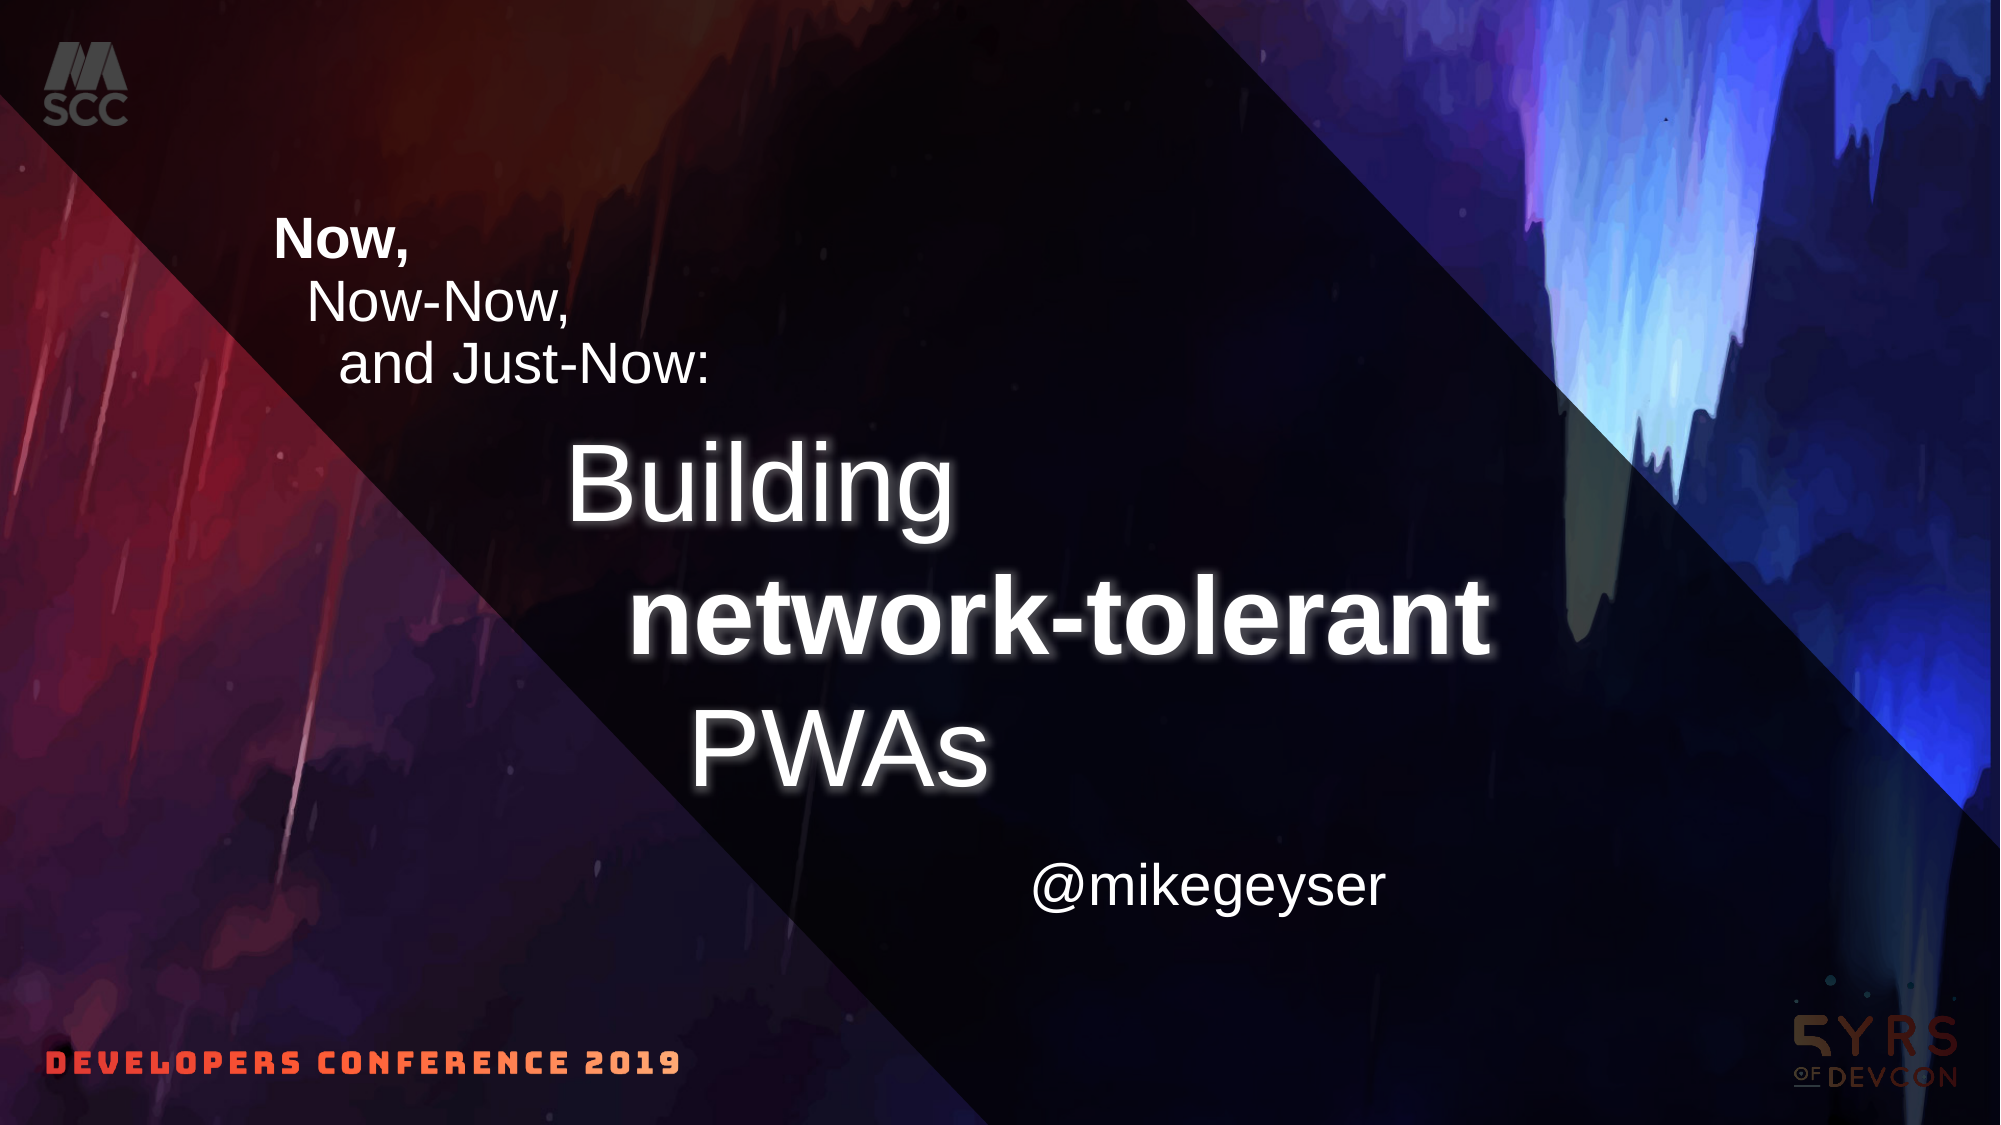

Now,
  Now-Now,
    and Just-Now:
		Building
		  network-tolerant
		    PWAs
@mikegeyser